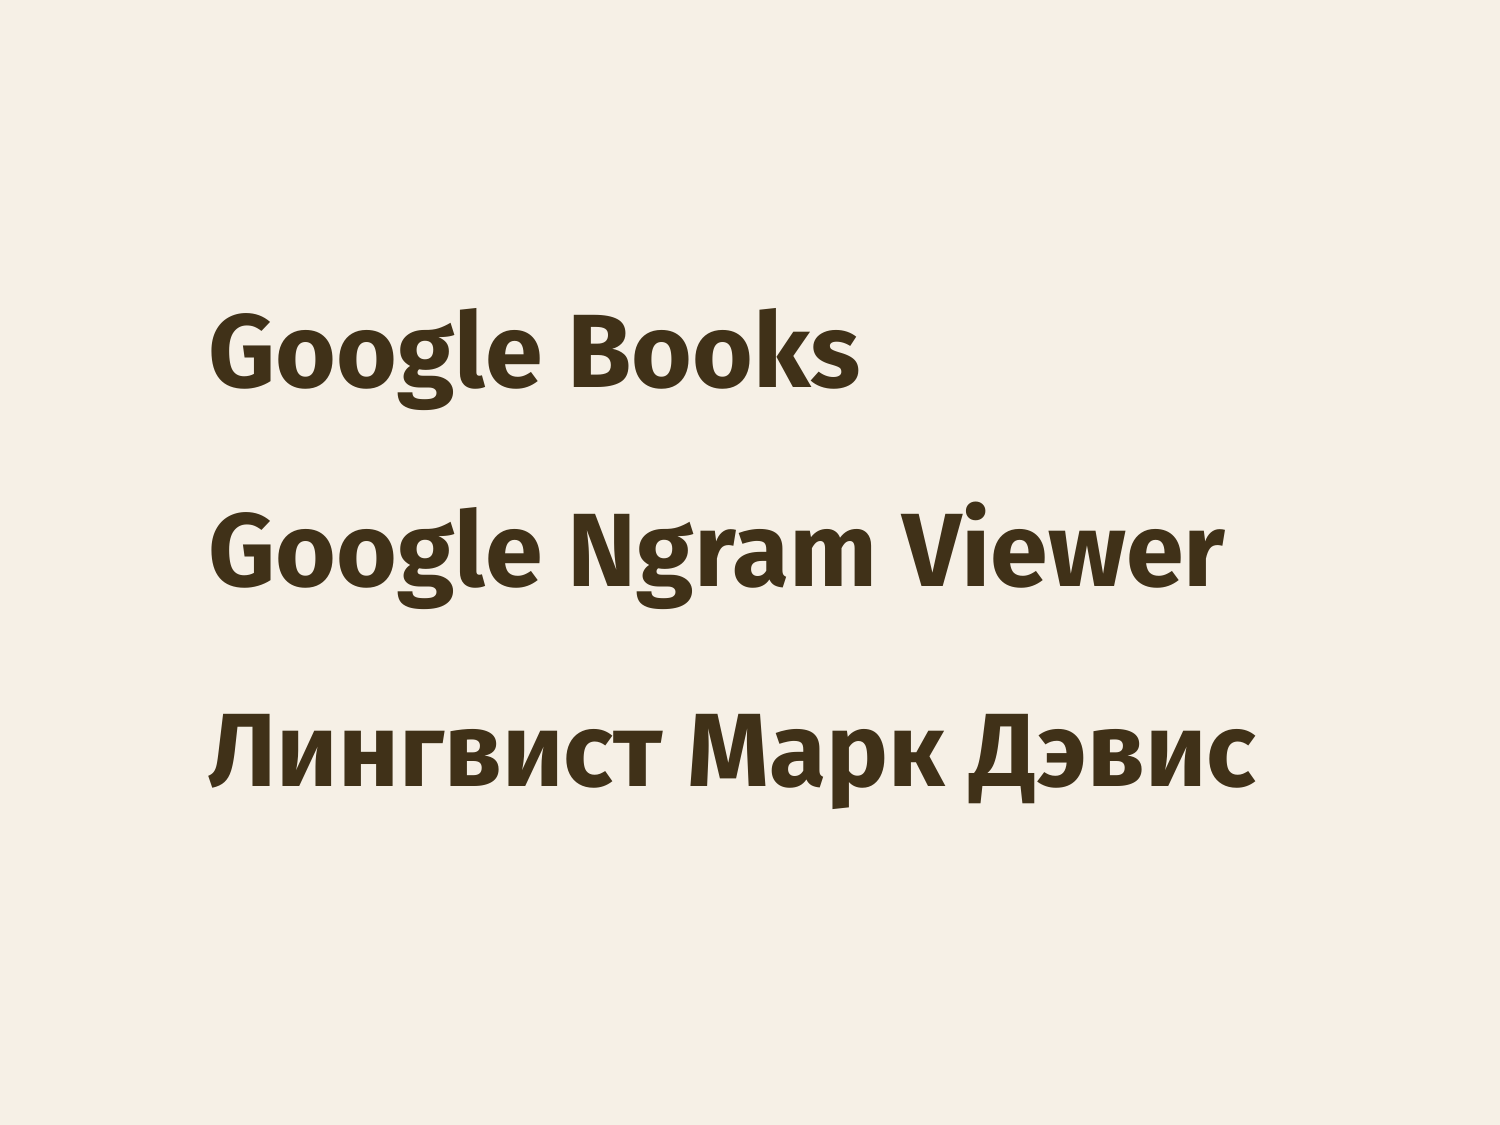

Google Books
Google Ngram Viewer
Лингвист Марк Дэвис